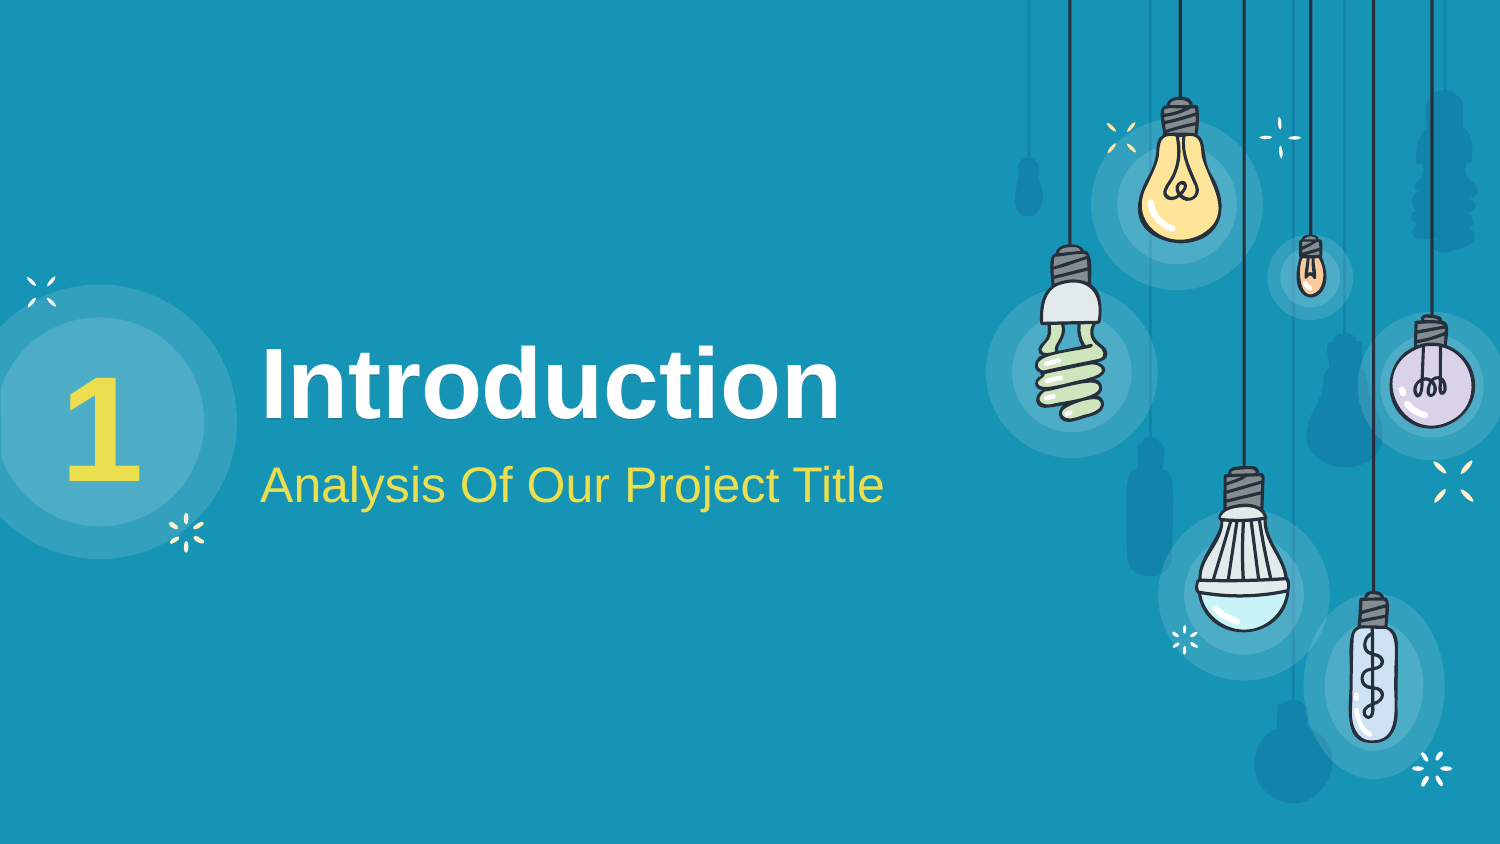

1
# Introduction
Analysis Of Our Project Title